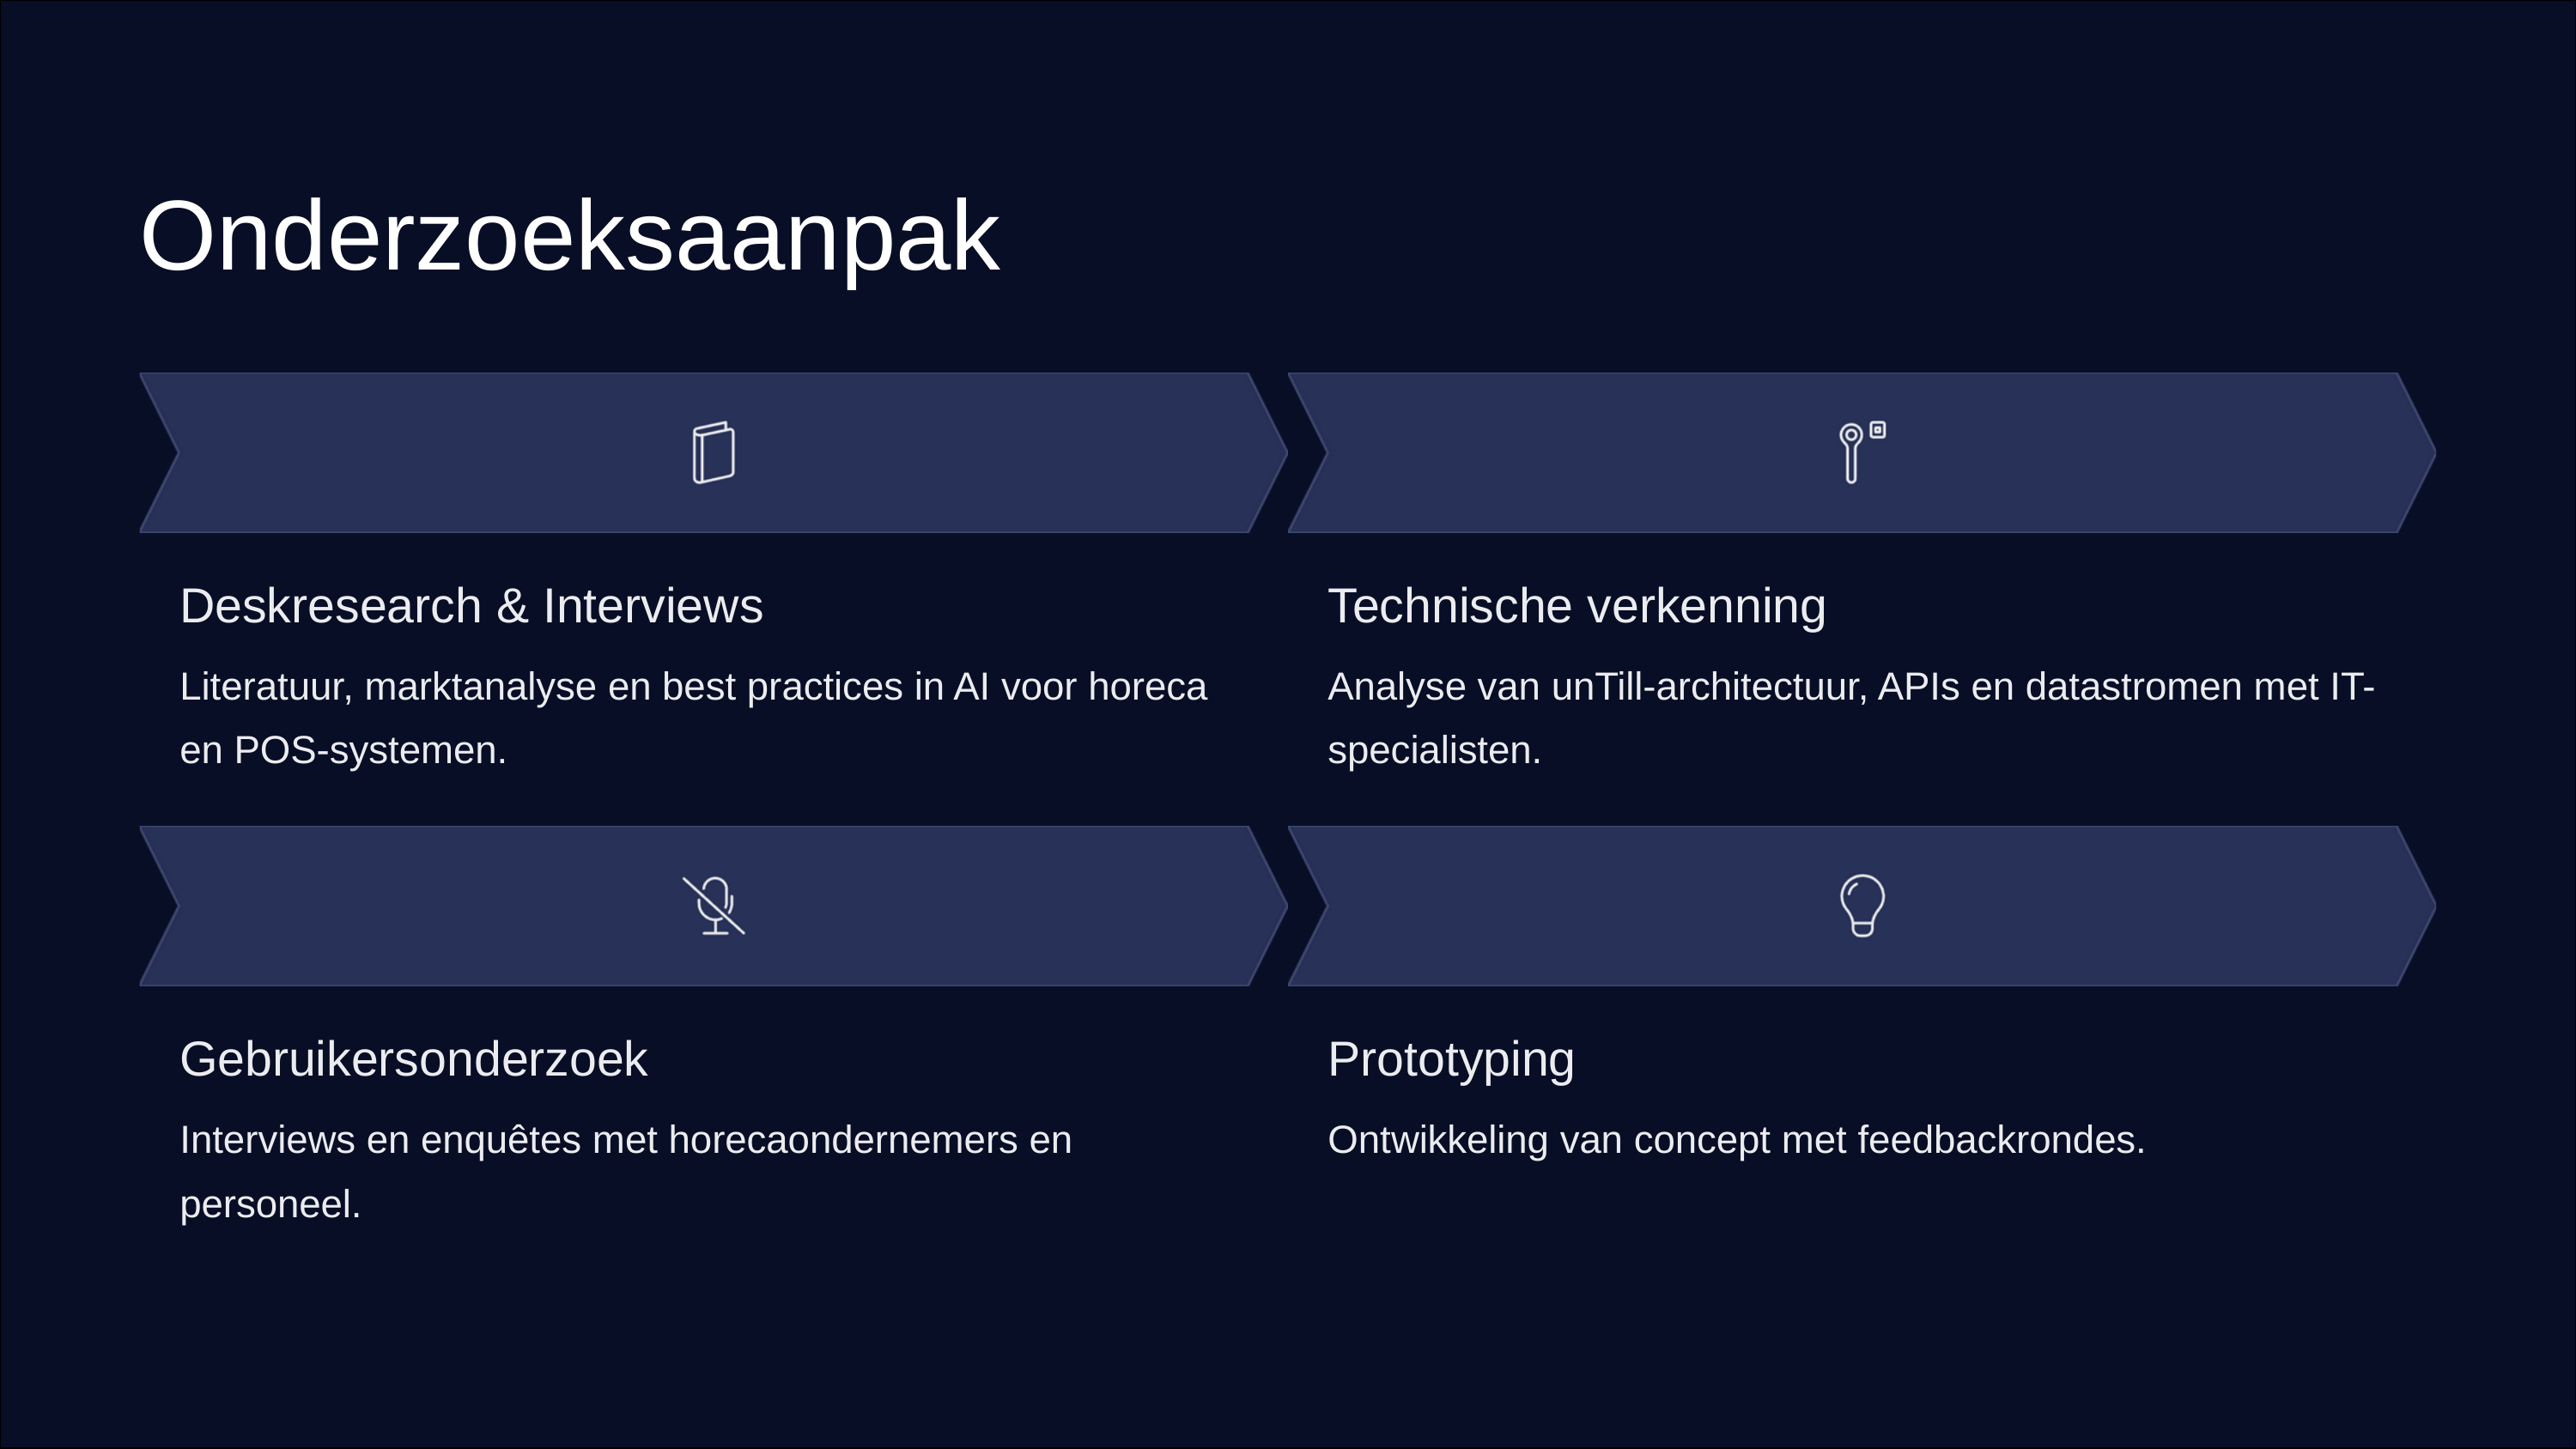

Onderzoeksaanpak

Deskresearch & Interviews
Technische verkenning
Literatuur, marktanalyse en best practices in AI voor horeca en POS-systemen.
Analyse van unTill-architectuur, APIs en datastromen met IT-specialisten.

Gebruikersonderzoek
Prototyping
Interviews en enquêtes met horecaondernemers en personeel.
Ontwikkeling van concept met feedbackrondes.